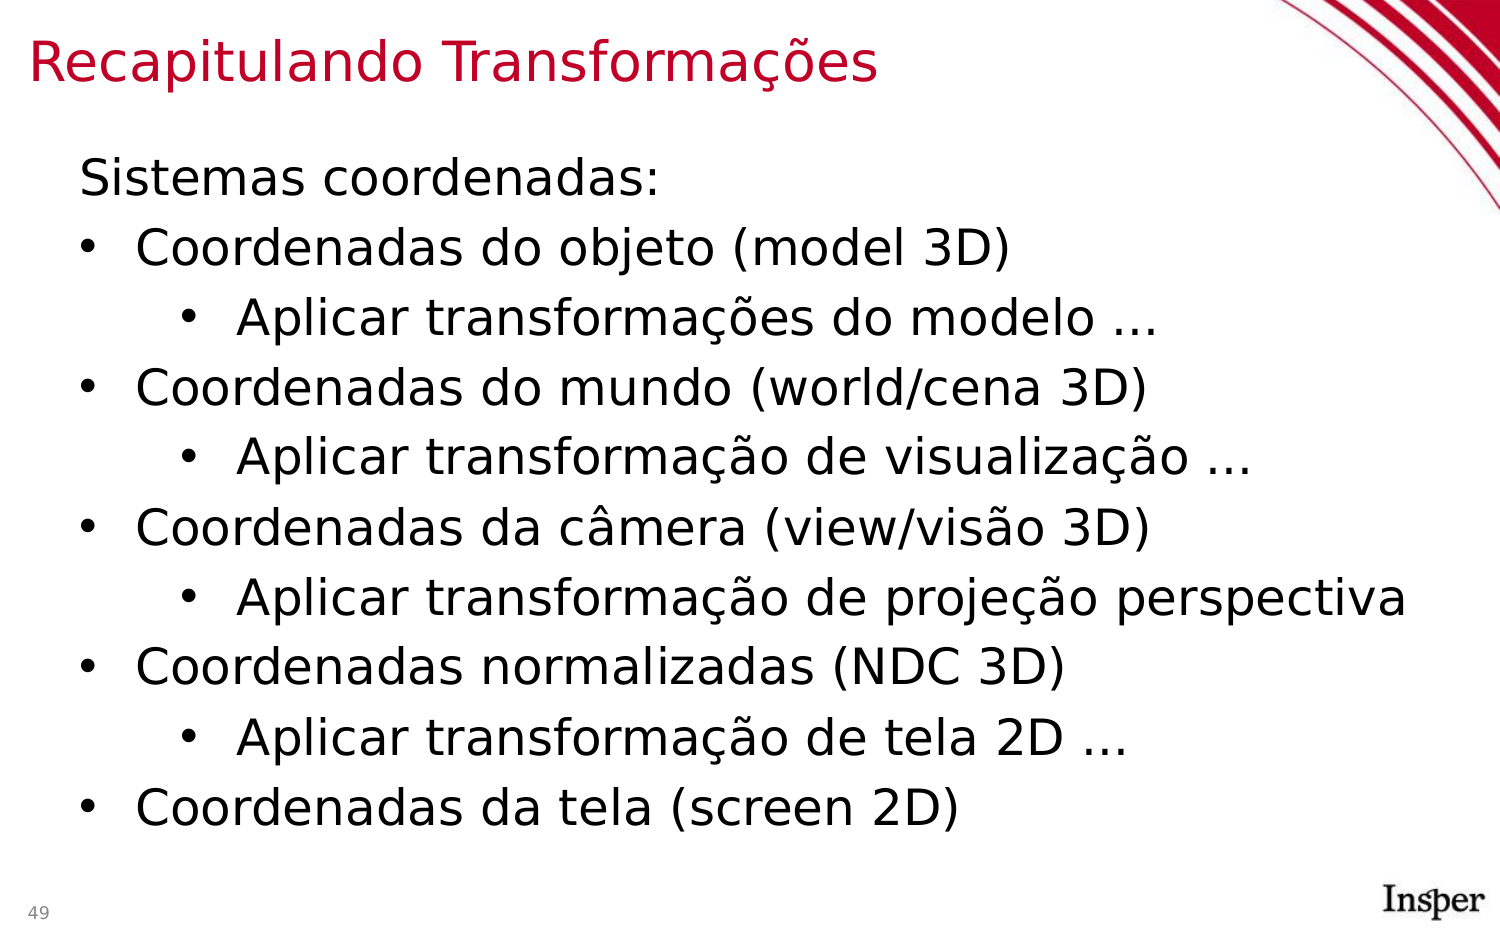

# Recapitulando Transformações
Sistemas coordenadas:
Coordenadas do objeto (model 3D)
Aplicar transformações do modelo ...
Coordenadas do mundo (world/cena 3D)
Aplicar transformação de visualização ...
Coordenadas da câmera (view/visão 3D)
Aplicar transformação de projeção perspectiva
Coordenadas normalizadas (NDC 3D)
Aplicar transformação de tela 2D ...
Coordenadas da tela (screen 2D)
49